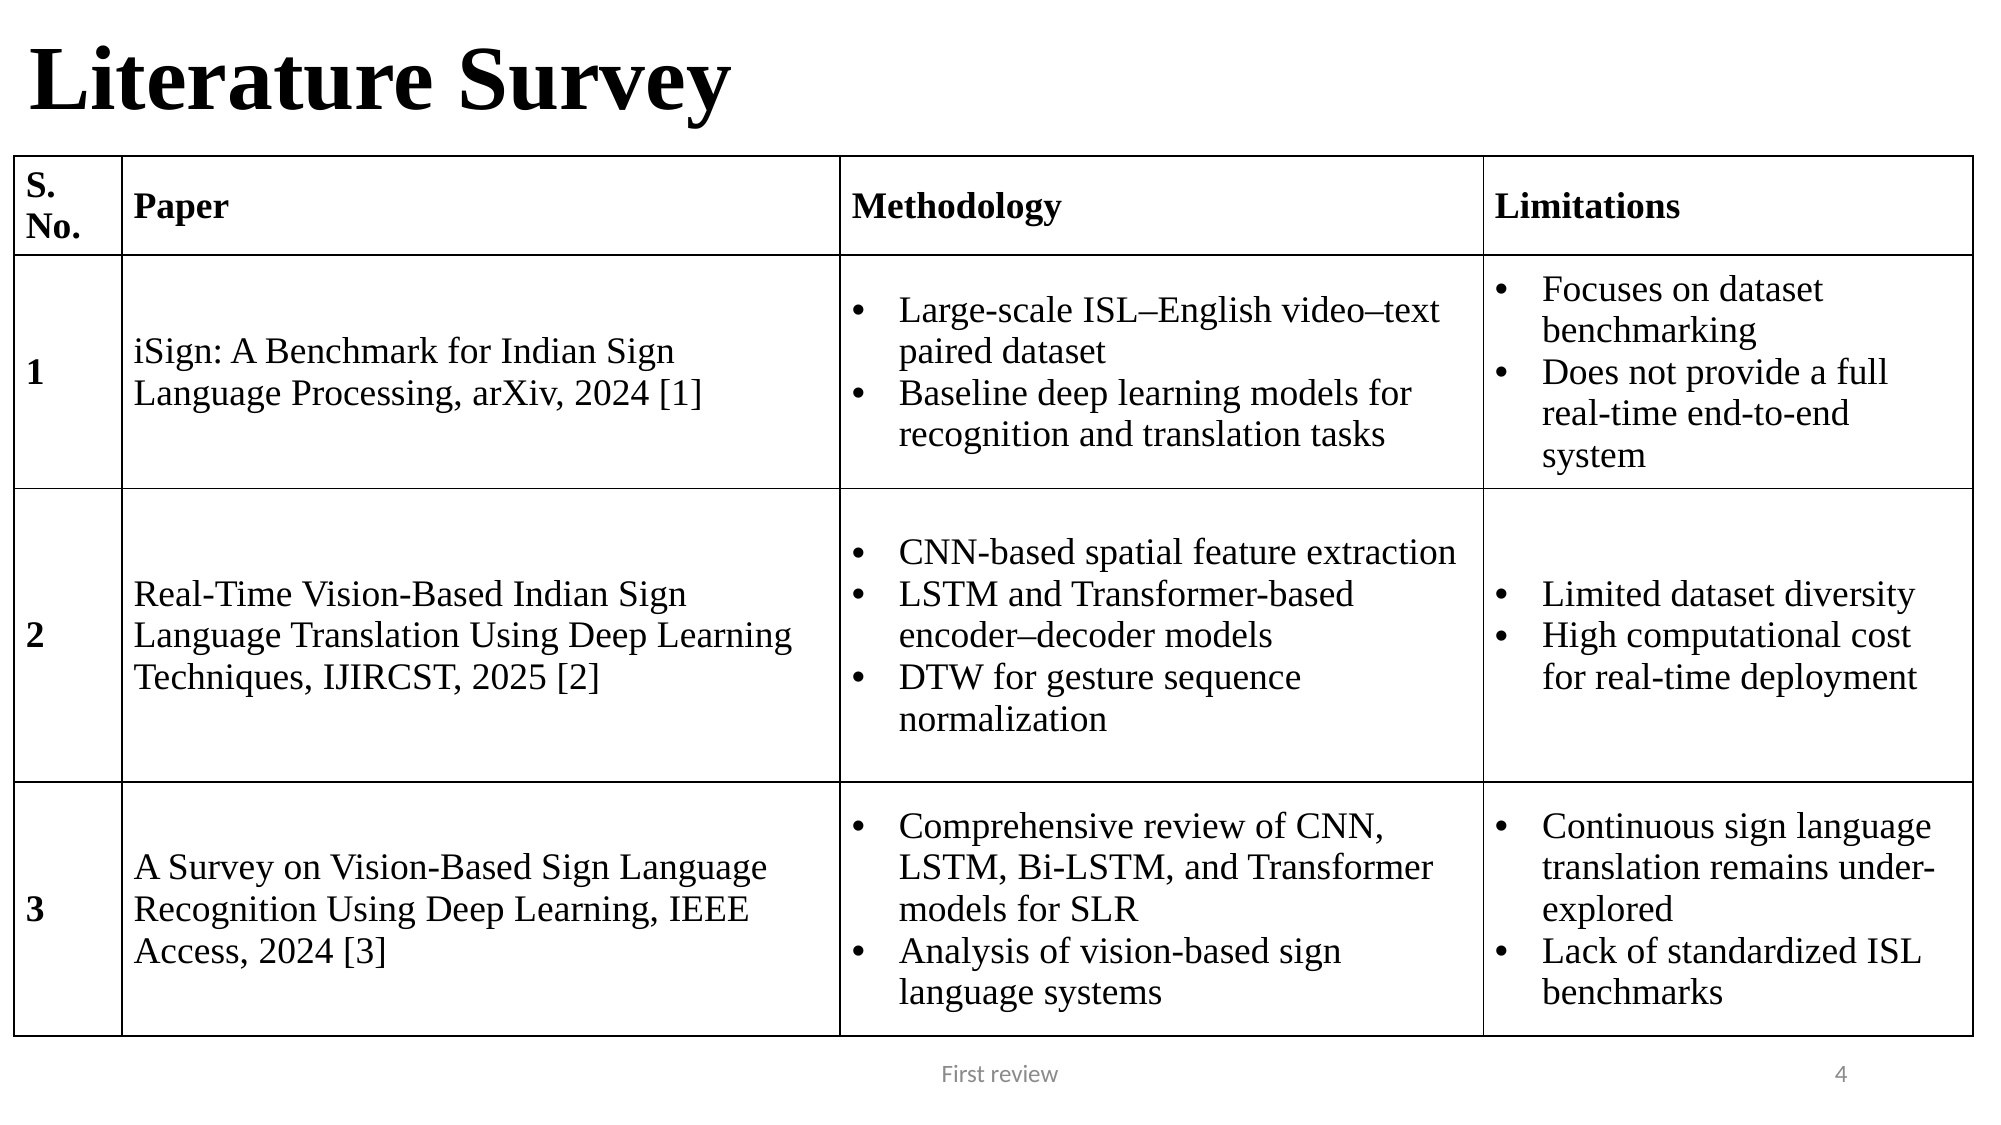

# Literature Survey
| S. No. | Paper | Methodology | Limitations |
| --- | --- | --- | --- |
| 1 | iSign: A Benchmark for Indian Sign Language Processing, arXiv, 2024 [1] | Large-scale ISL–English video–text paired dataset Baseline deep learning models for recognition and translation tasks | Focuses on dataset benchmarking Does not provide a full real-time end-to-end system |
| 2 | Real-Time Vision-Based Indian Sign Language Translation Using Deep Learning Techniques, IJIRCST, 2025 [2] | CNN-based spatial feature extraction LSTM and Transformer-based encoder–decoder models DTW for gesture sequence normalization | Limited dataset diversity High computational cost for real-time deployment |
| 3 | A Survey on Vision-Based Sign Language Recognition Using Deep Learning, IEEE Access, 2024 [3] | Comprehensive review of CNN, LSTM, Bi-LSTM, and Transformer models for SLR Analysis of vision-based sign language systems | Continuous sign language translation remains under-explored Lack of standardized ISL benchmarks |
First review
4